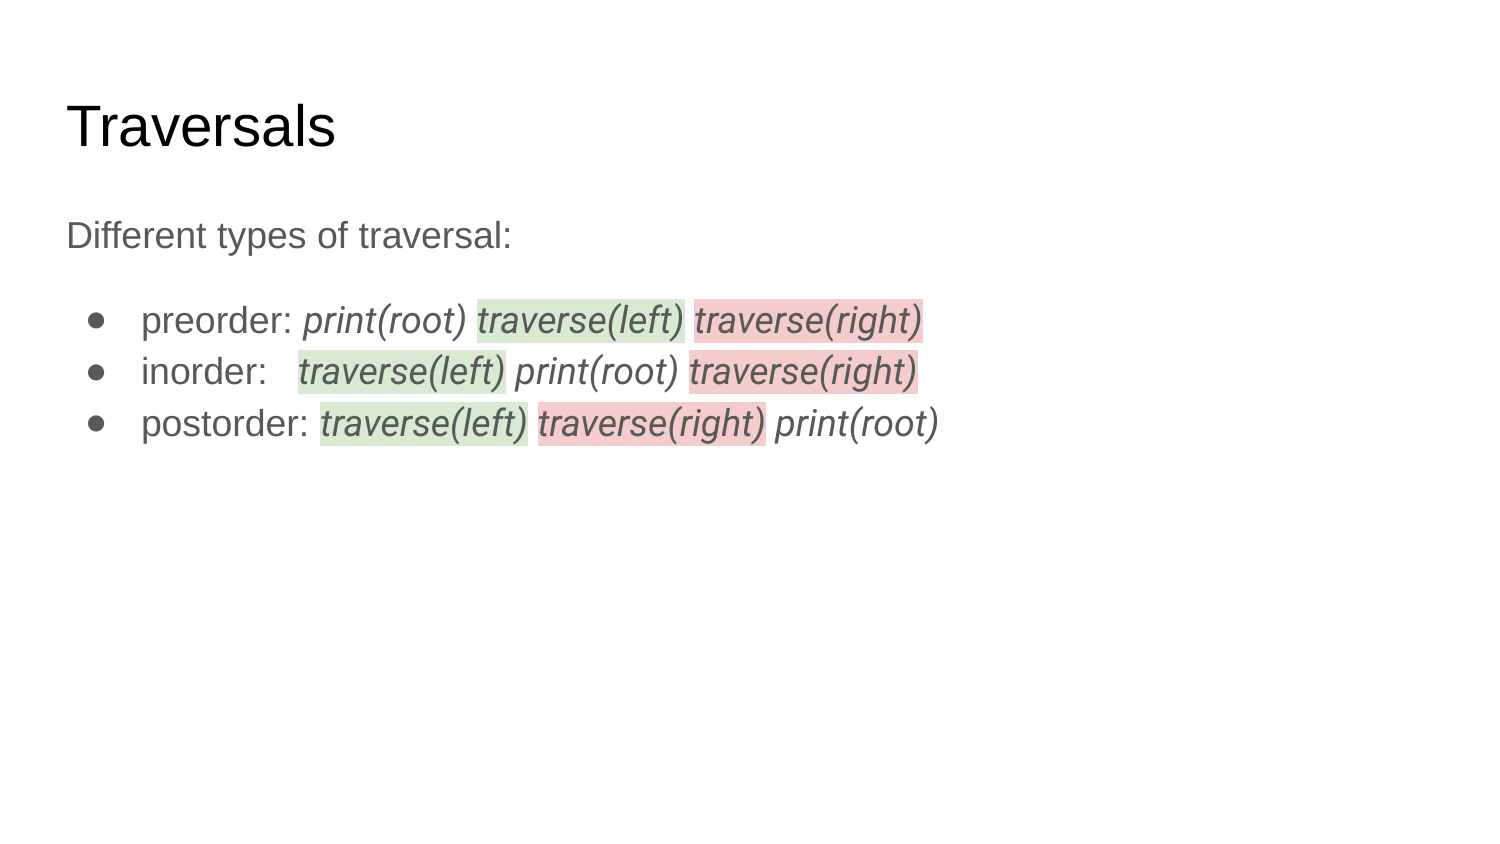

# Traversals
Different types of traversal:
preorder: print(root) traverse(left) traverse(right)
inorder:   traverse(left) print(root) traverse(right)
postorder: traverse(left) traverse(right) print(root)